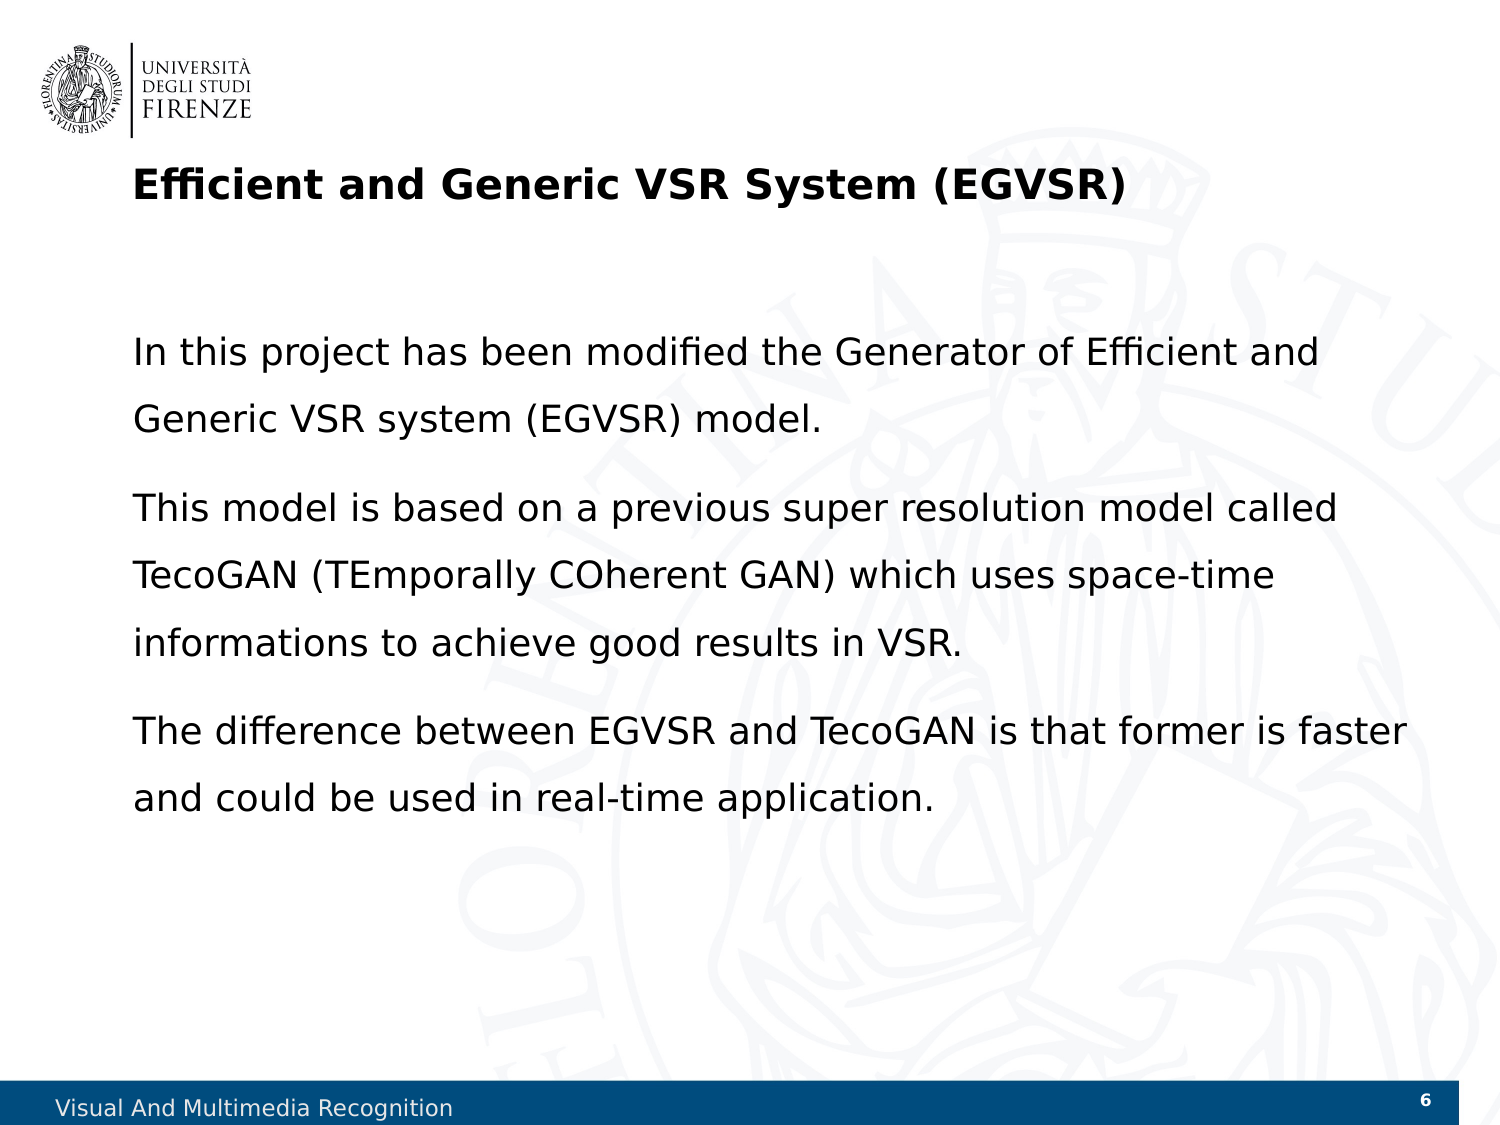

# Efficient and Generic VSR System (EGVSR)
In this project has been modified the Generator of Efficient and Generic VSR system (EGVSR) model.
This model is based on a previous super resolution model called TecoGAN (TEmporally COherent GAN) which uses space-time informations to achieve good results in VSR.
The difference between EGVSR and TecoGAN is that former is faster and could be used in real-time application.
Visual And Multimedia Recognition